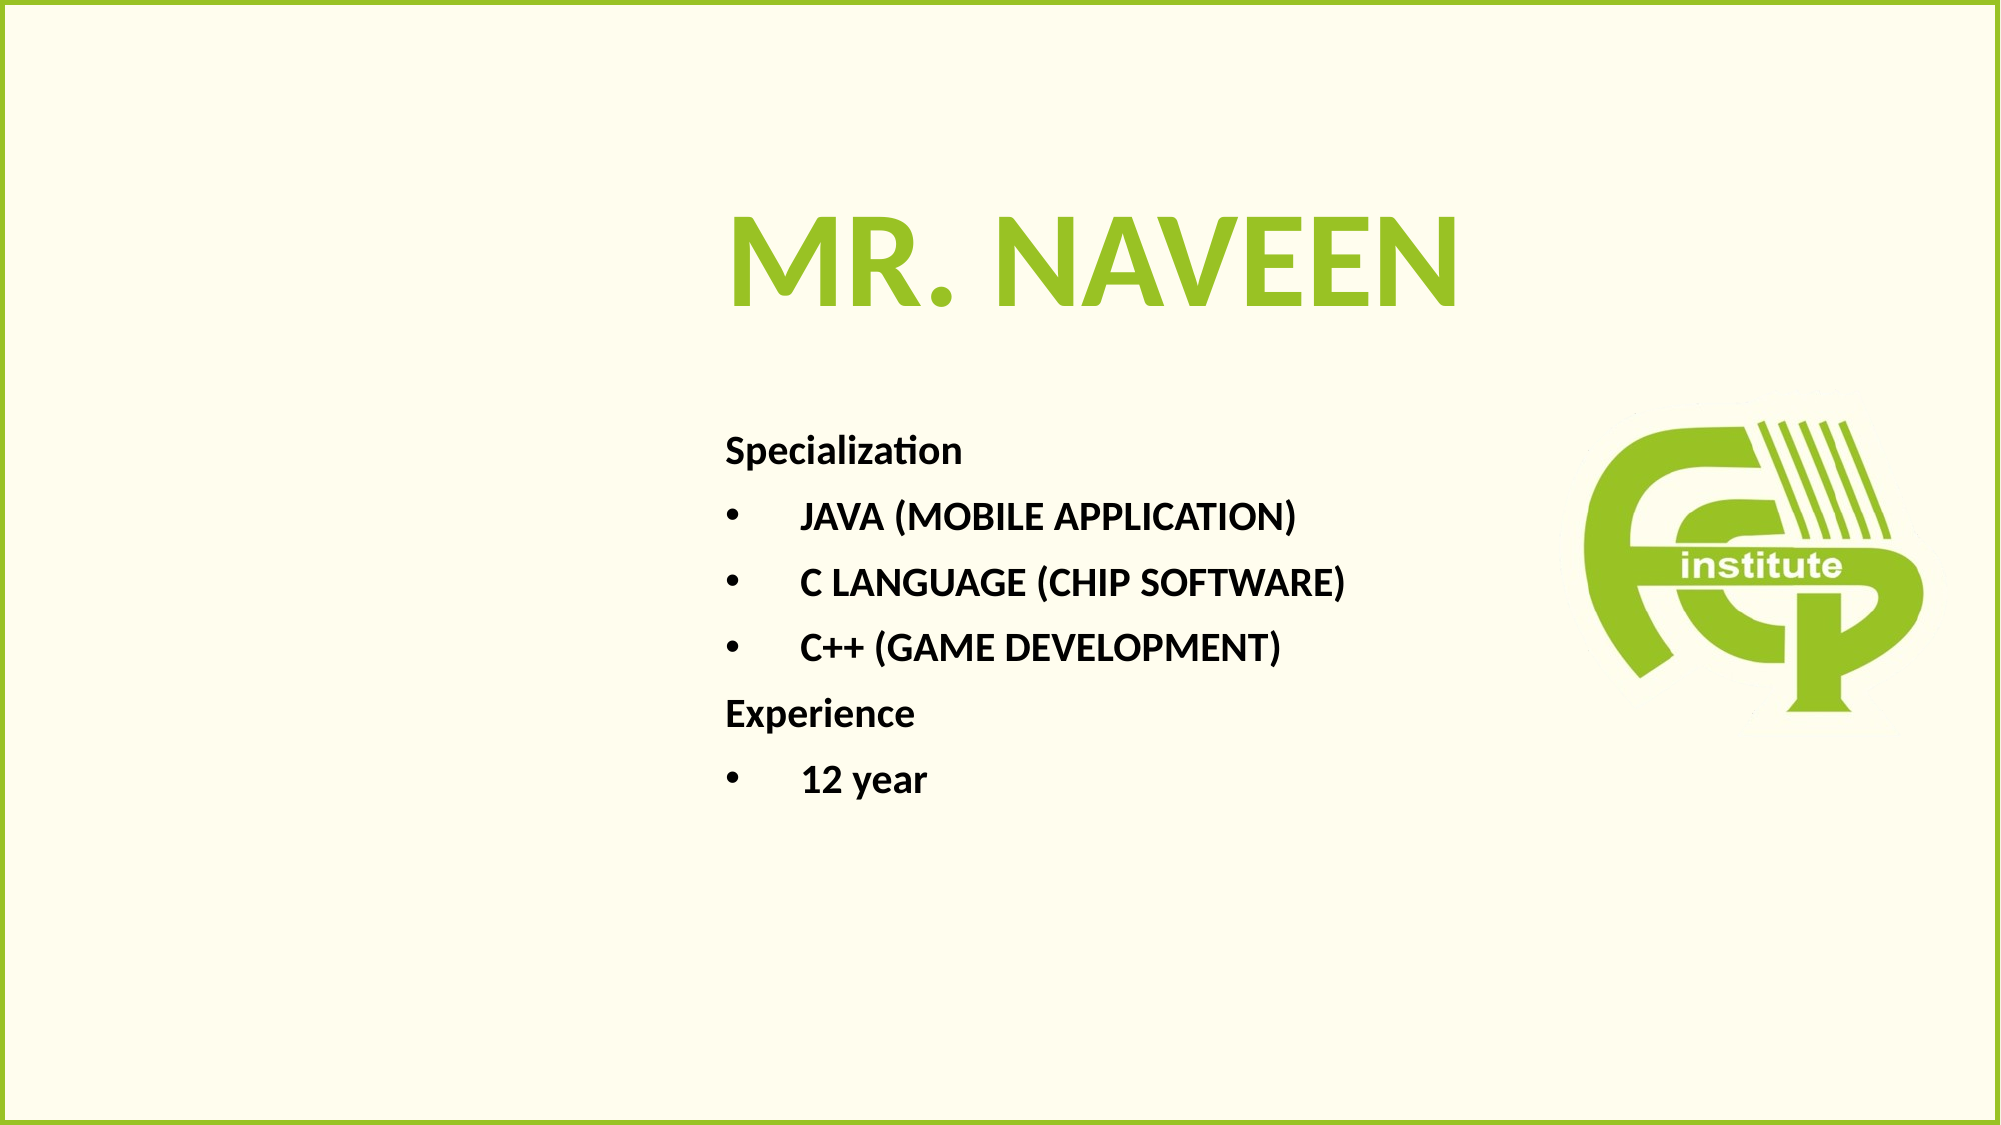

# MR. NAVEEN
Specialization
JAVA (MOBILE APPLICATION)
C LANGUAGE (CHIP SOFTWARE)
C++ (GAME DEVELOPMENT)
Experience
12 year